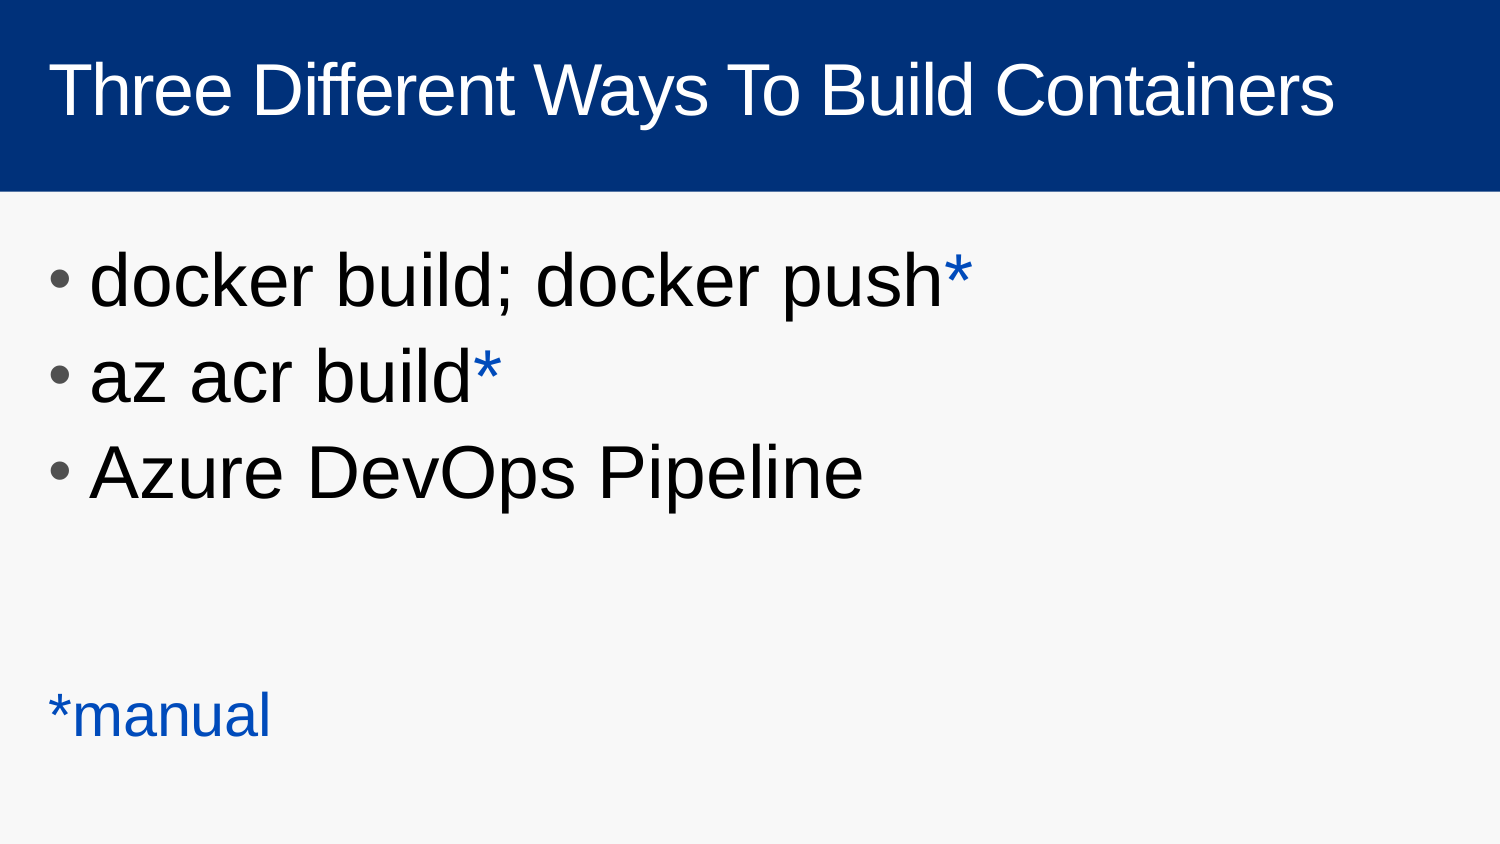

# Three Different Ways To Build Containers
docker build; docker push*
az acr build*
Azure DevOps Pipeline

*manual